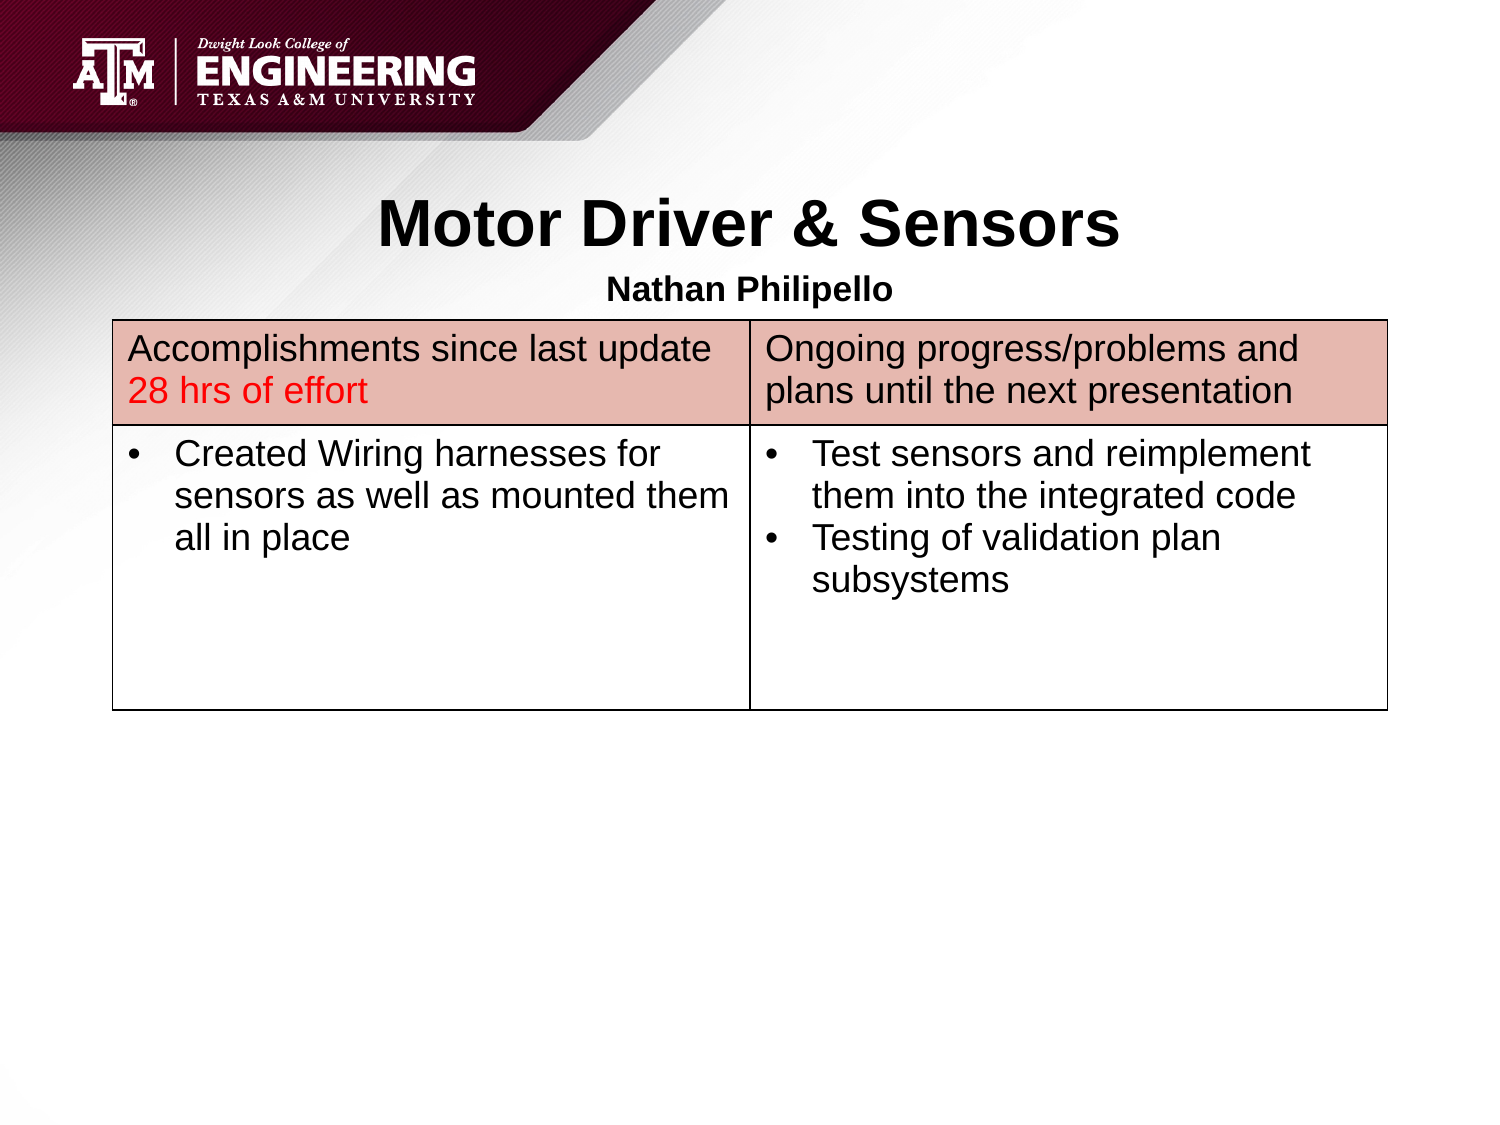

# Motor Driver & Sensors
Nathan Philipello
| Accomplishments since last update 28 hrs of effort | Ongoing progress/problems and plans until the next presentation |
| --- | --- |
| Created Wiring harnesses for sensors as well as mounted them all in place | Test sensors and reimplement them into the integrated code Testing of validation plan subsystems |